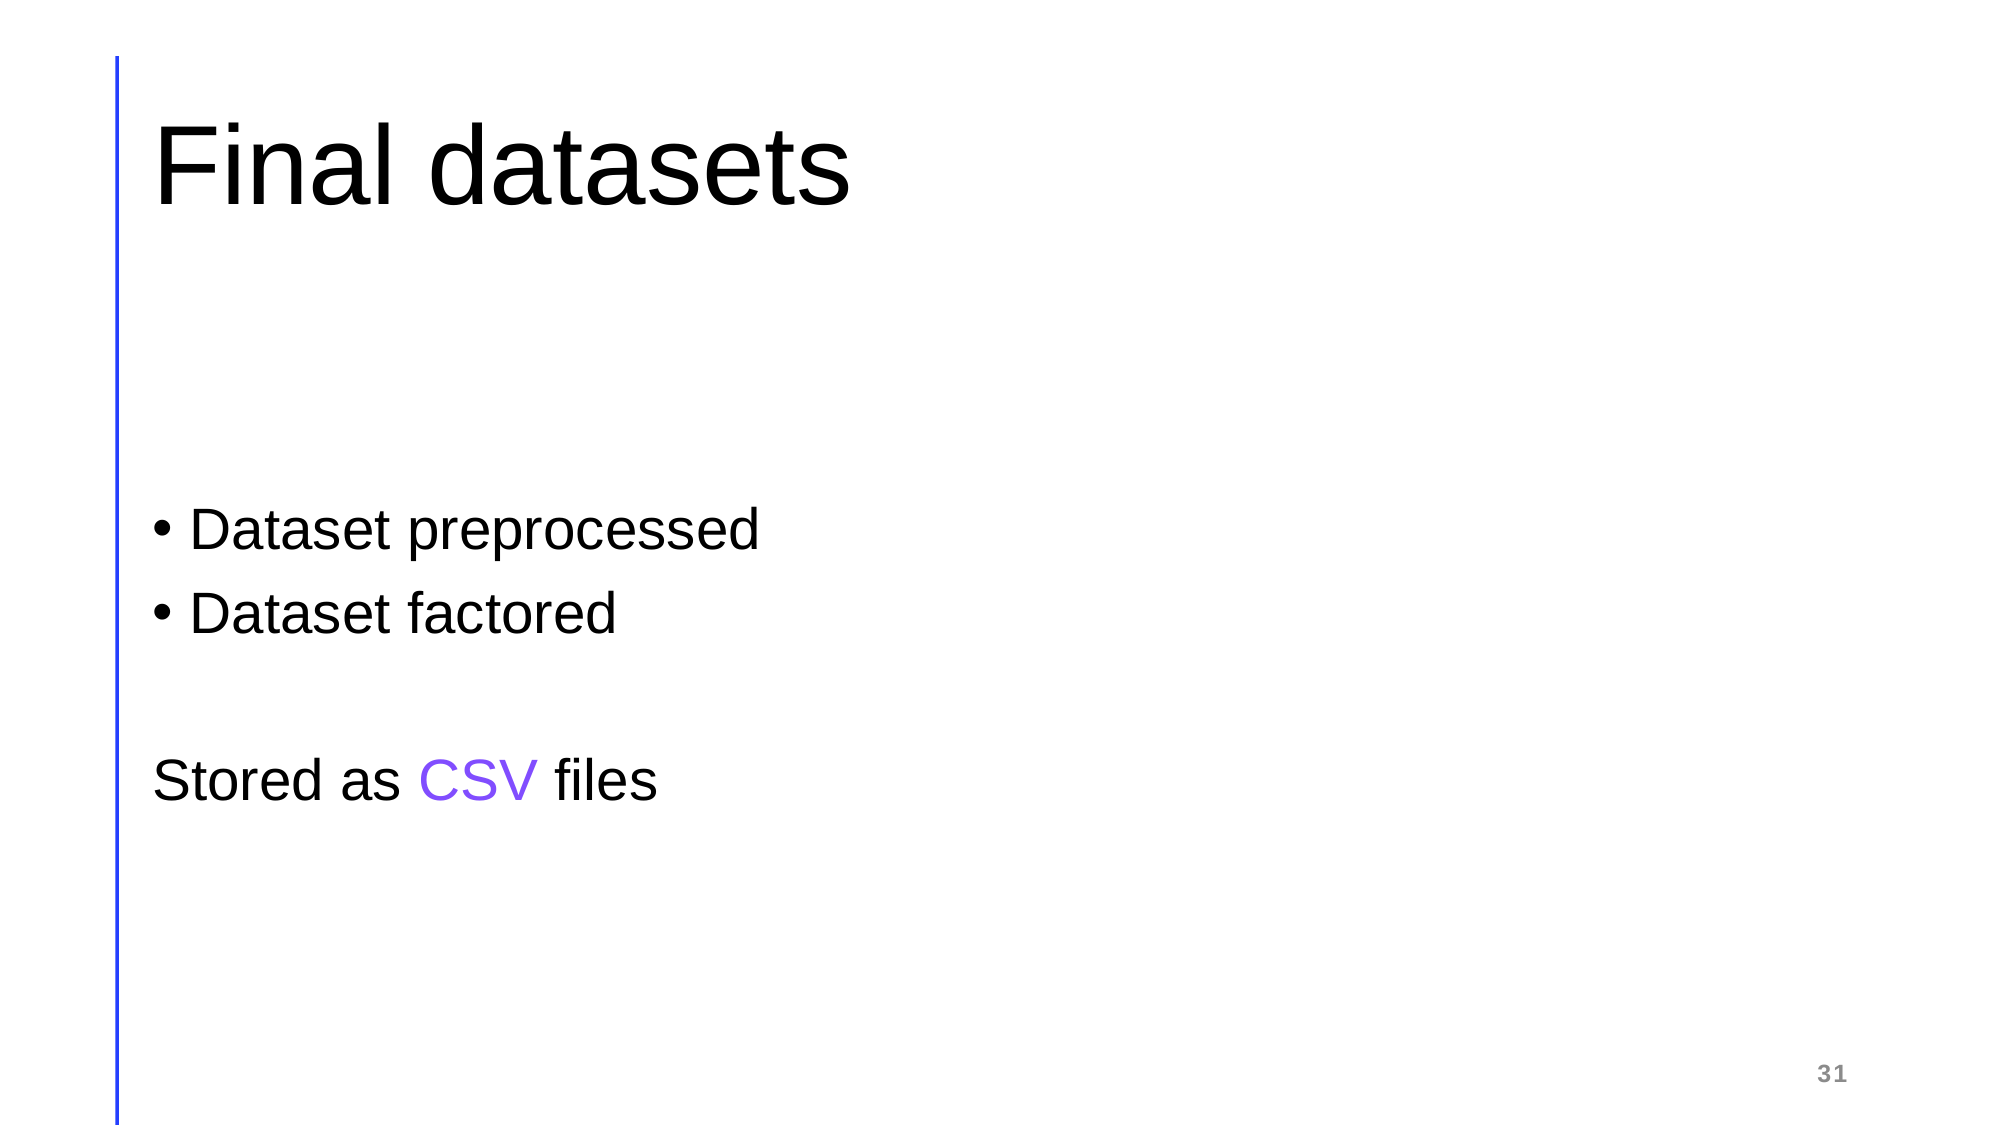

# Final datasets
Dataset preprocessed
Dataset factored

Stored as CSV files
31